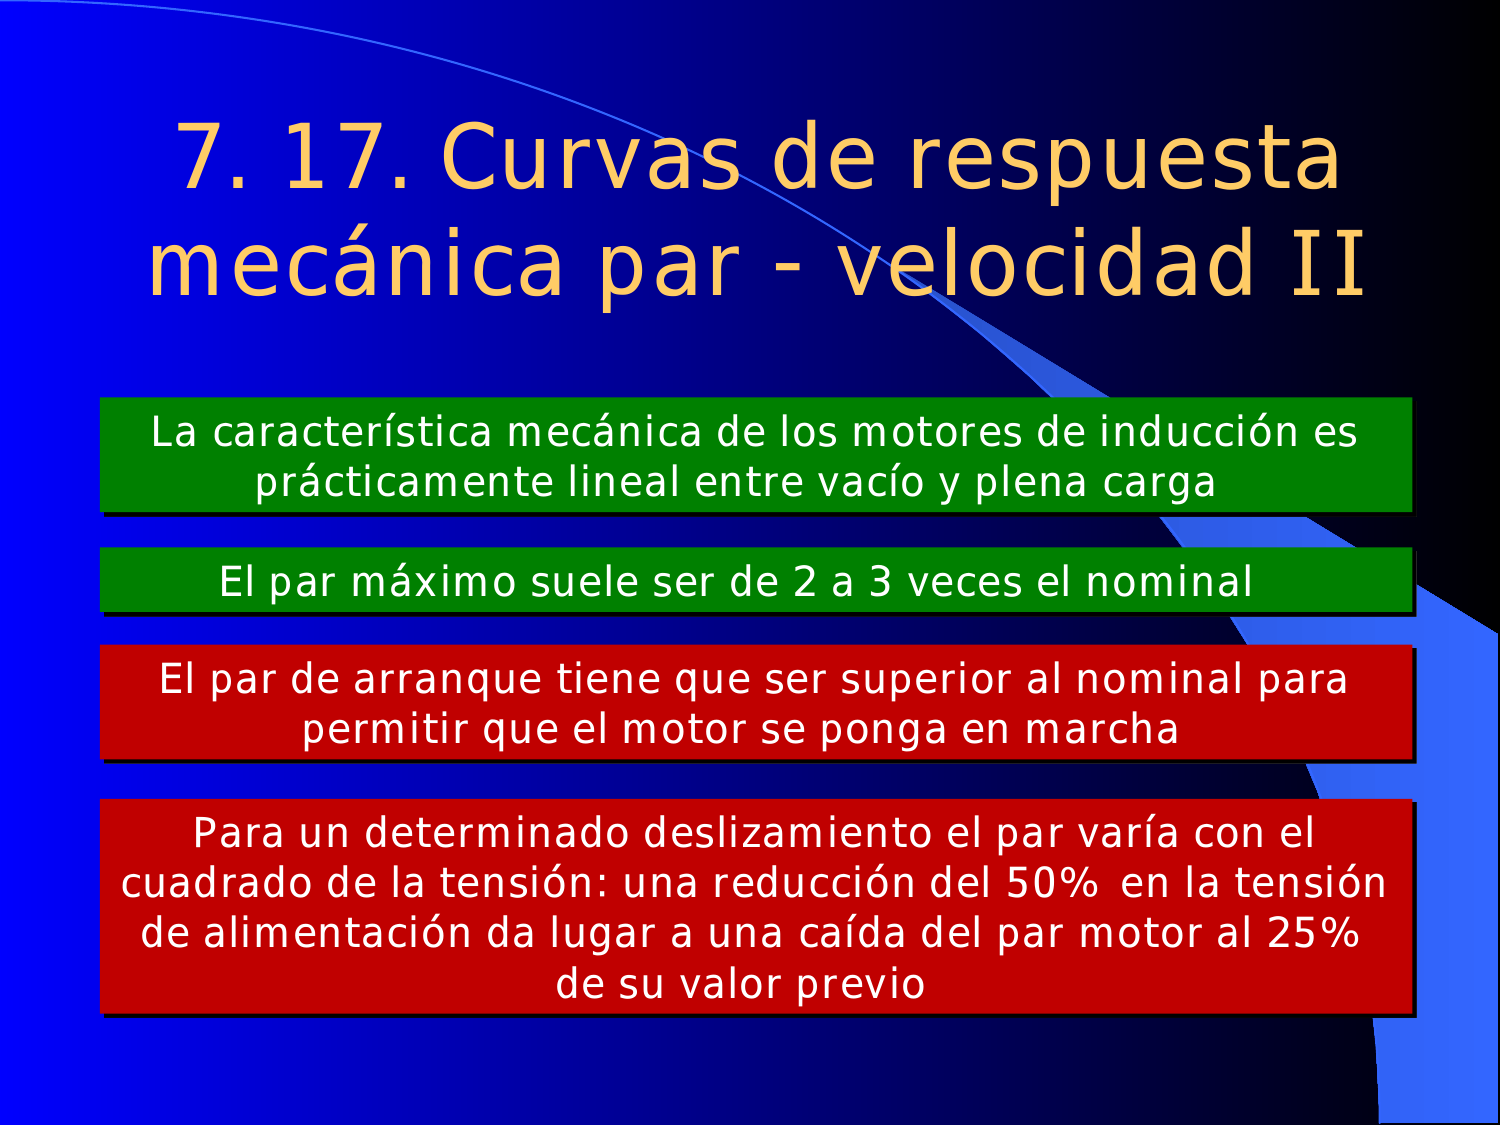

7. 17. Curvas de respuesta mecánica par - velocidad II
La característica mecánica de los motores de inducción es prácticamente lineal entre vacío y plena carga
El par máximo suele ser de 2 a 3 veces el nominal
El par de arranque tiene que ser superior al nominal para permitir que el motor se ponga en marcha
Para un determinado deslizamiento el par varía con el cuadrado de la tensión: una reducción del 50% en la tensión de alimentación da lugar a una caída del par motor al 25% de su valor previo